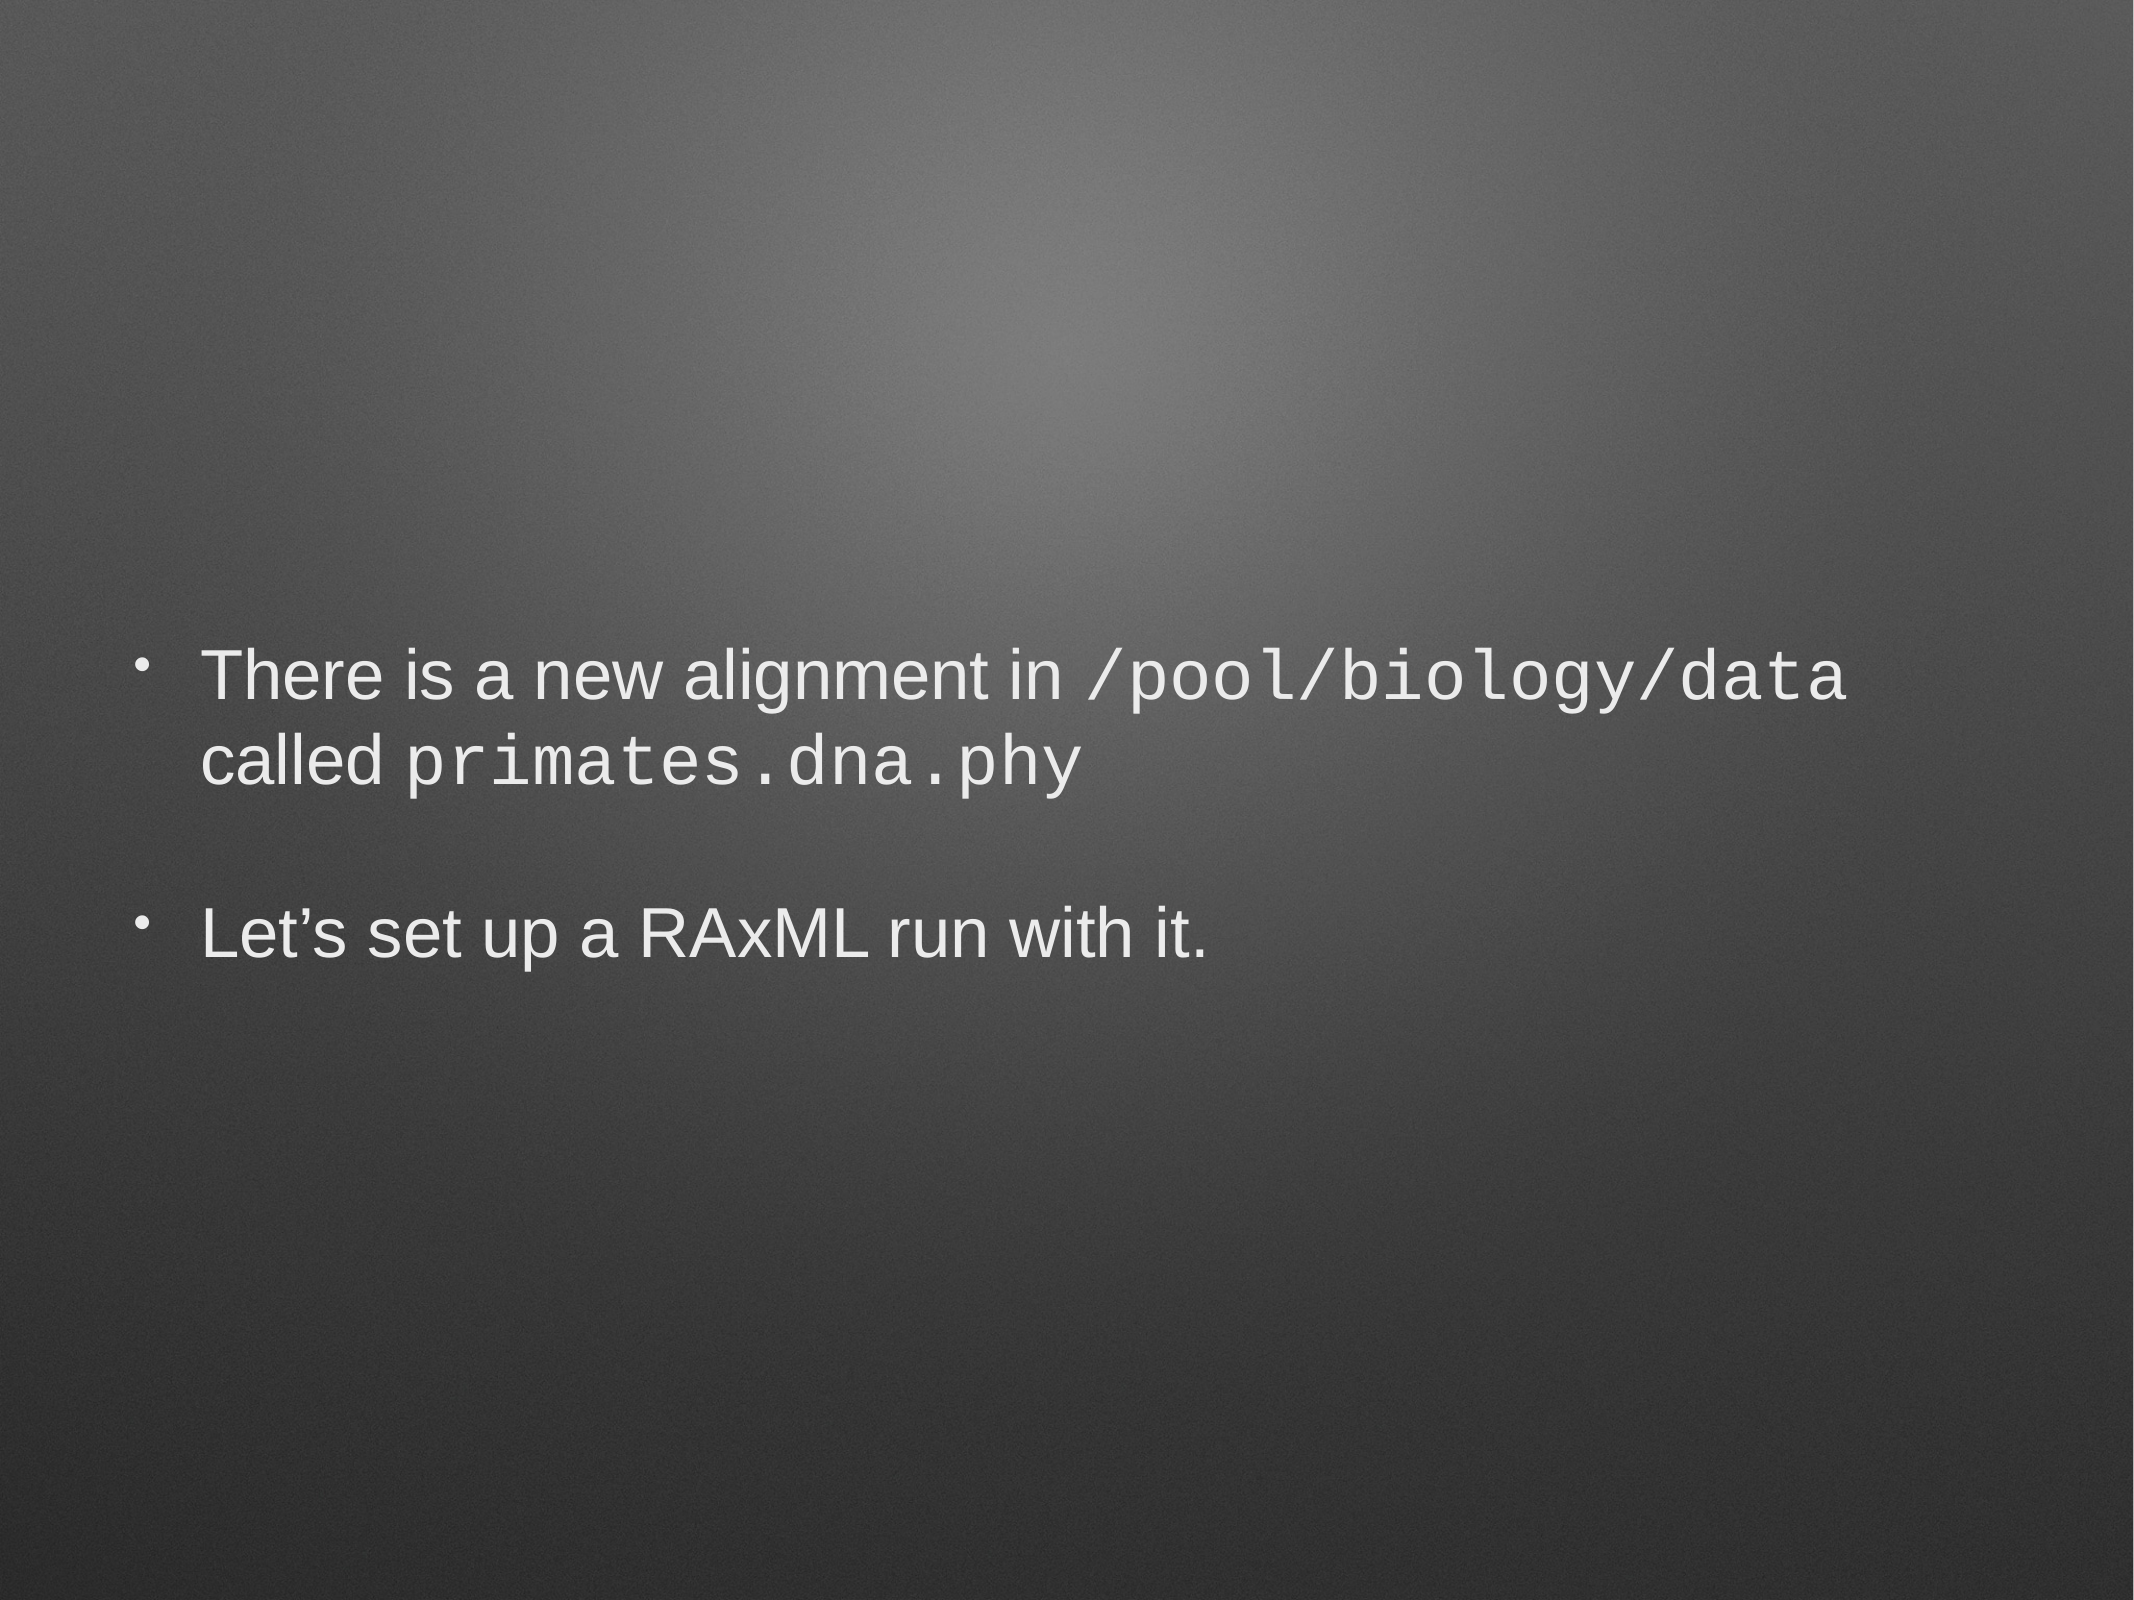

There is a new alignment in /pool/biology/data called primates.dna.phy
Let’s set up a RAxML run with it.